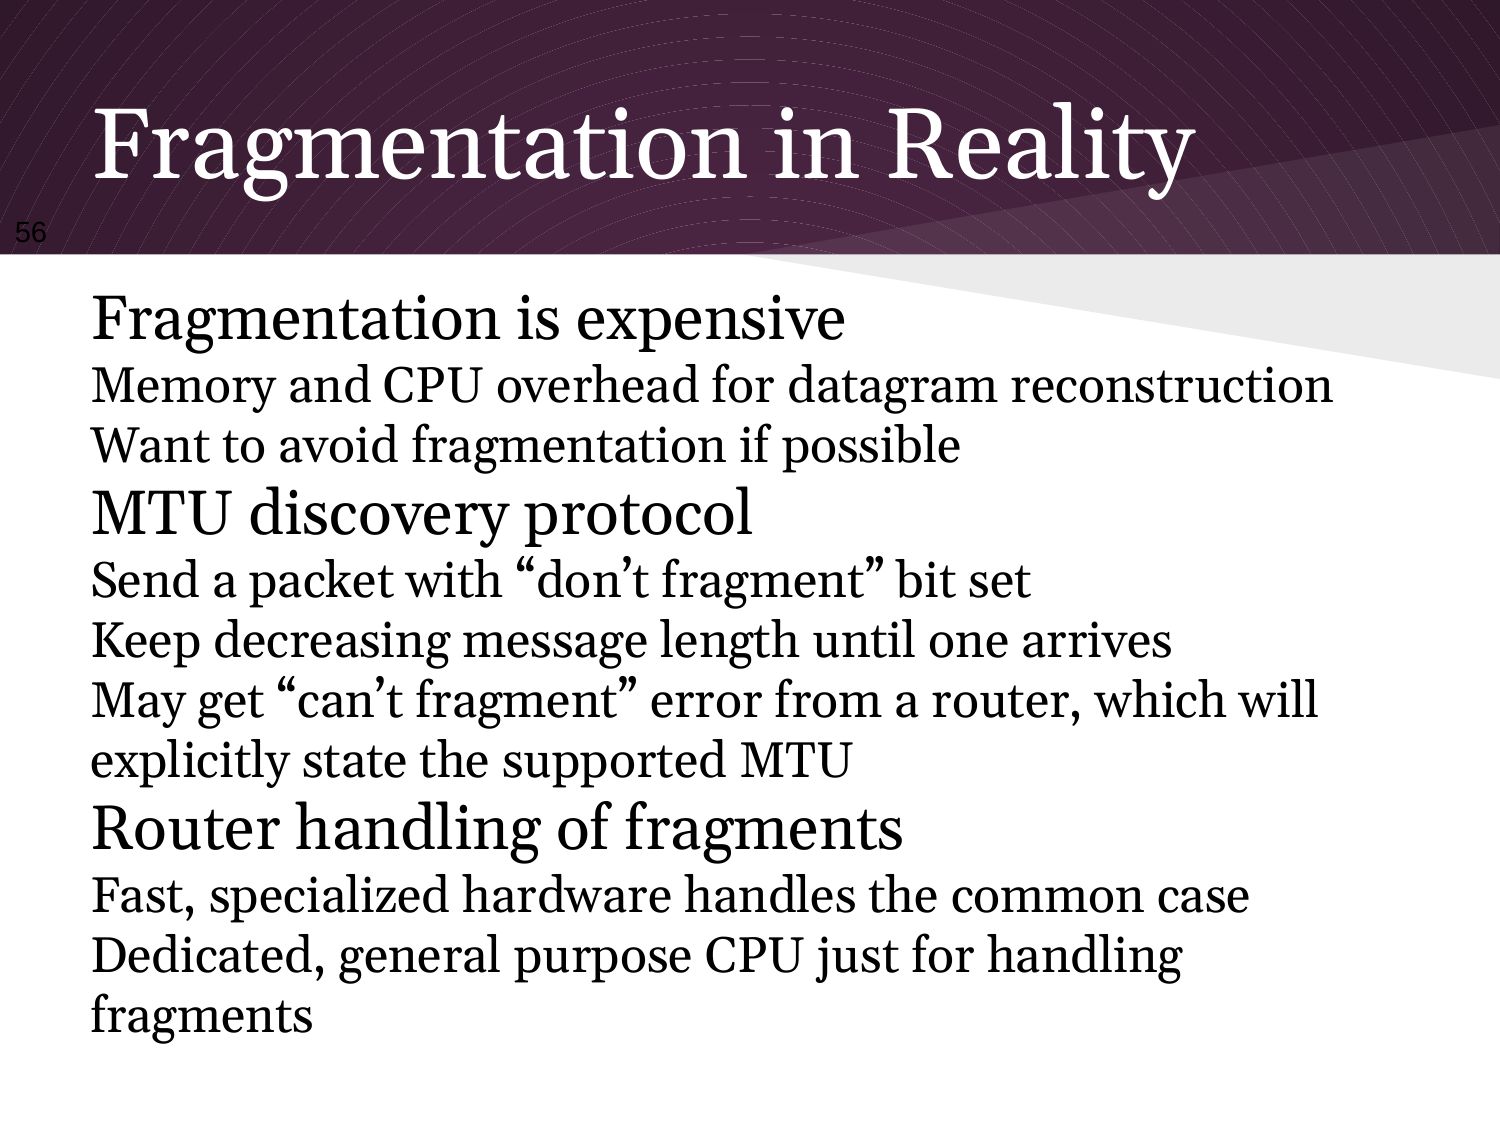

# Fragmentation in Reality
56
Fragmentation is expensive
Memory and CPU overhead for datagram reconstruction
Want to avoid fragmentation if possible
MTU discovery protocol
Send a packet with “don’t fragment” bit set
Keep decreasing message length until one arrives
May get “can’t fragment” error from a router, which will explicitly state the supported MTU
Router handling of fragments
Fast, specialized hardware handles the common case
Dedicated, general purpose CPU just for handling fragments